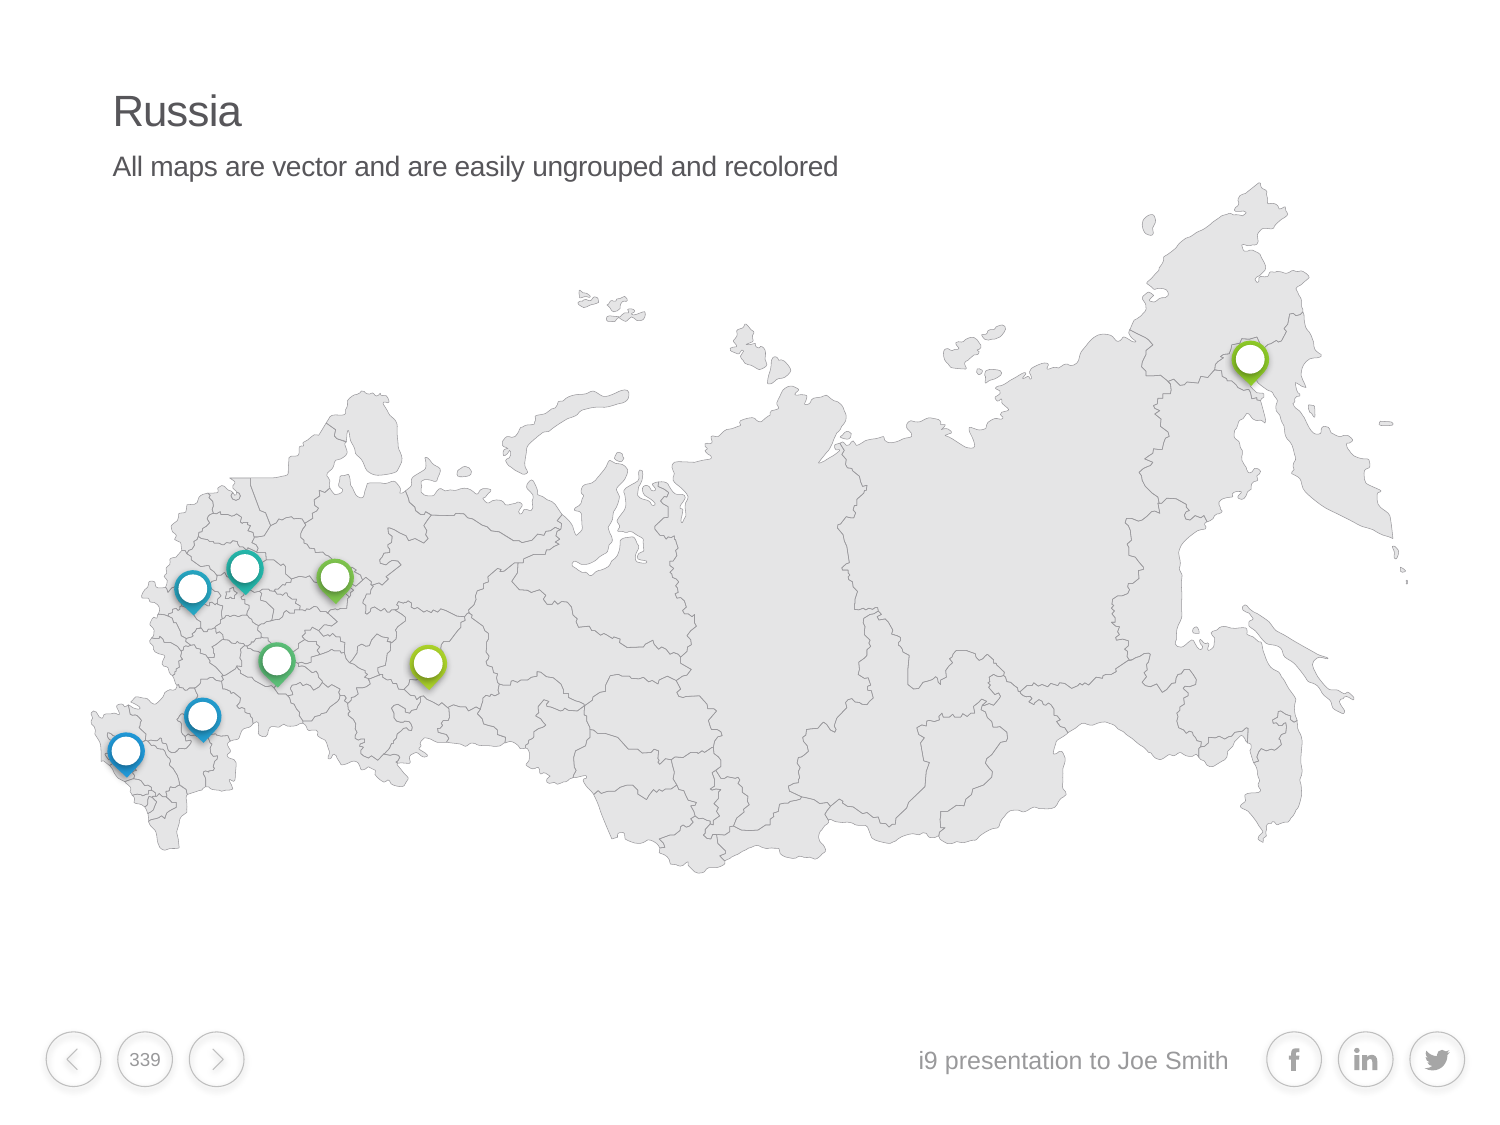

# Russia
All maps are vector and are easily ungrouped and recolored